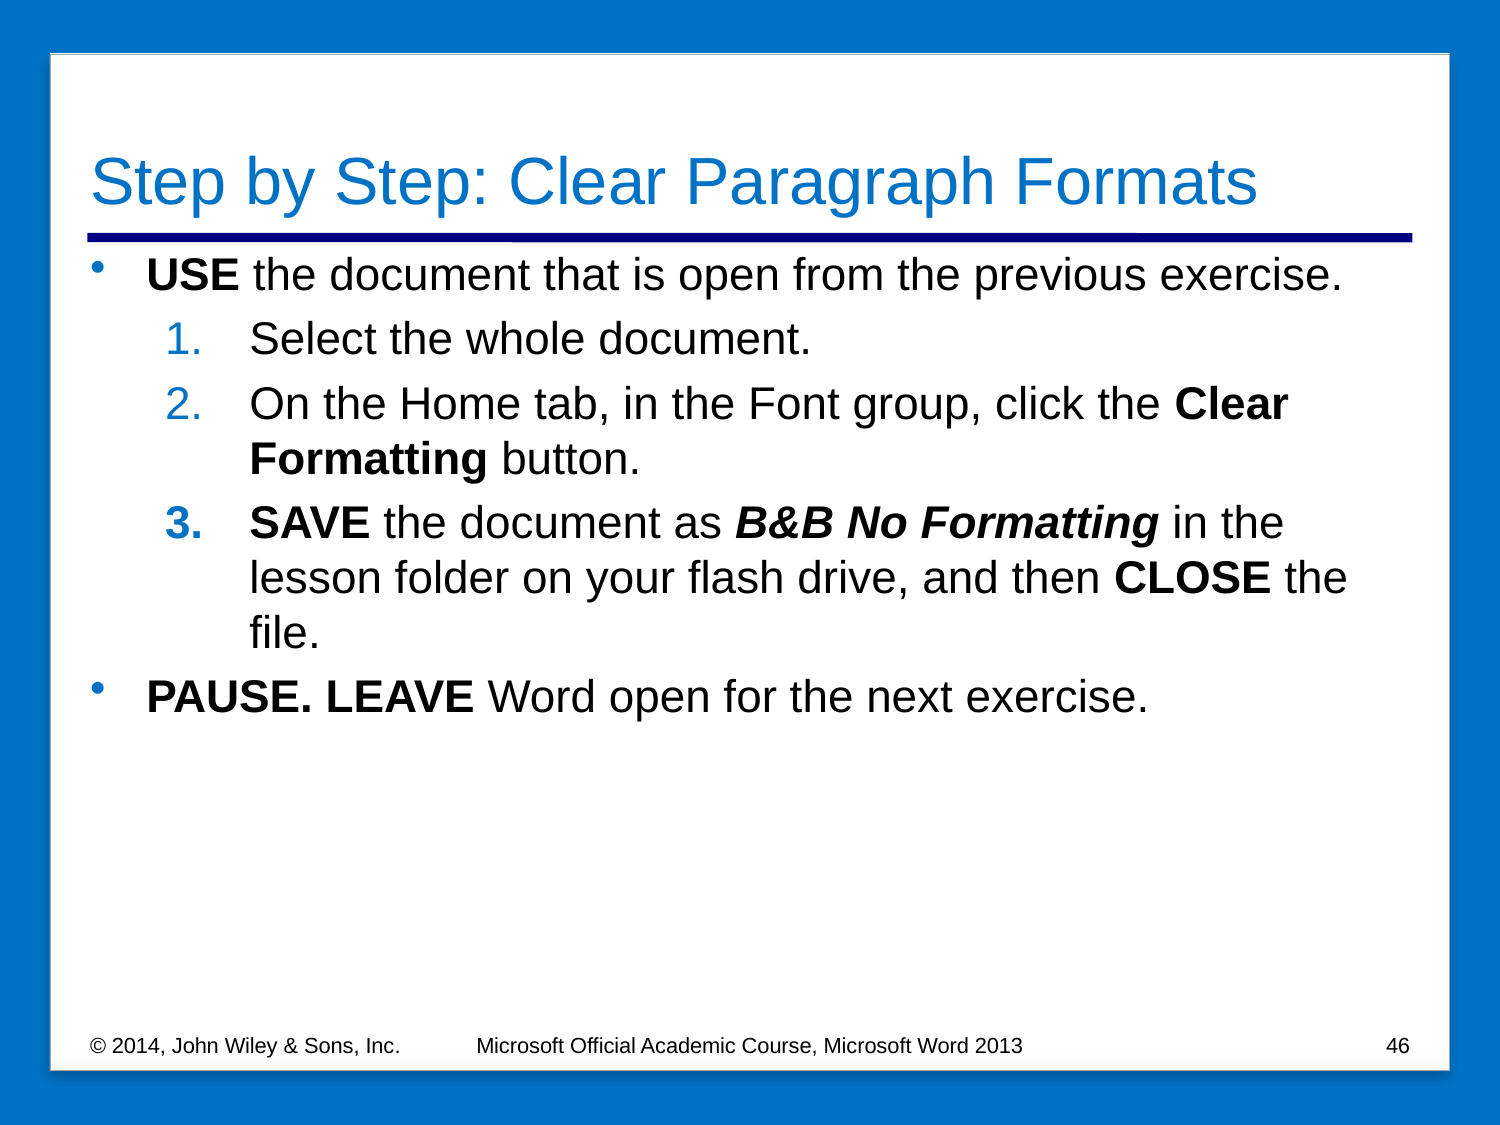

# Step by Step: Clear Paragraph Formats
USE the document that is open from the previous exercise.
Select the whole document.
On the Home tab, in the Font group, click the Clear Formatting button.
SAVE the document as B&B No Formatting in the lesson folder on your flash drive, and then CLOSE the file.
PAUSE. LEAVE Word open for the next exercise.
© 2014, John Wiley & Sons, Inc.
Microsoft Official Academic Course, Microsoft Word 2013
46